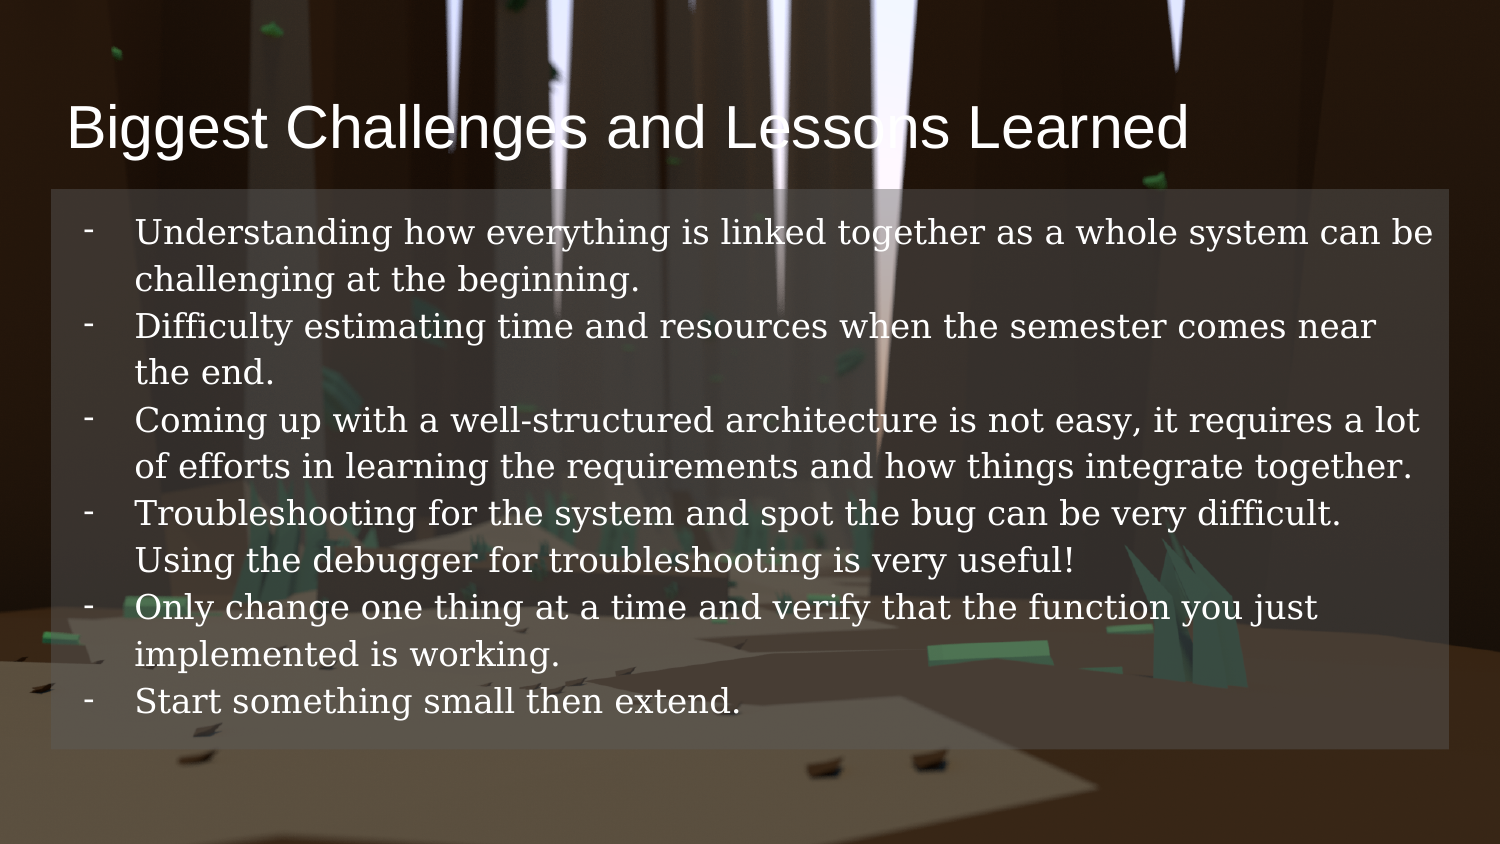

# Biggest Challenges and Lessons Learned
Understanding how everything is linked together as a whole system can be challenging at the beginning.
Difficulty estimating time and resources when the semester comes near the end.
Coming up with a well-structured architecture is not easy, it requires a lot of efforts in learning the requirements and how things integrate together.
Troubleshooting for the system and spot the bug can be very difficult. Using the debugger for troubleshooting is very useful!
Only change one thing at a time and verify that the function you just implemented is working.
Start something small then extend.